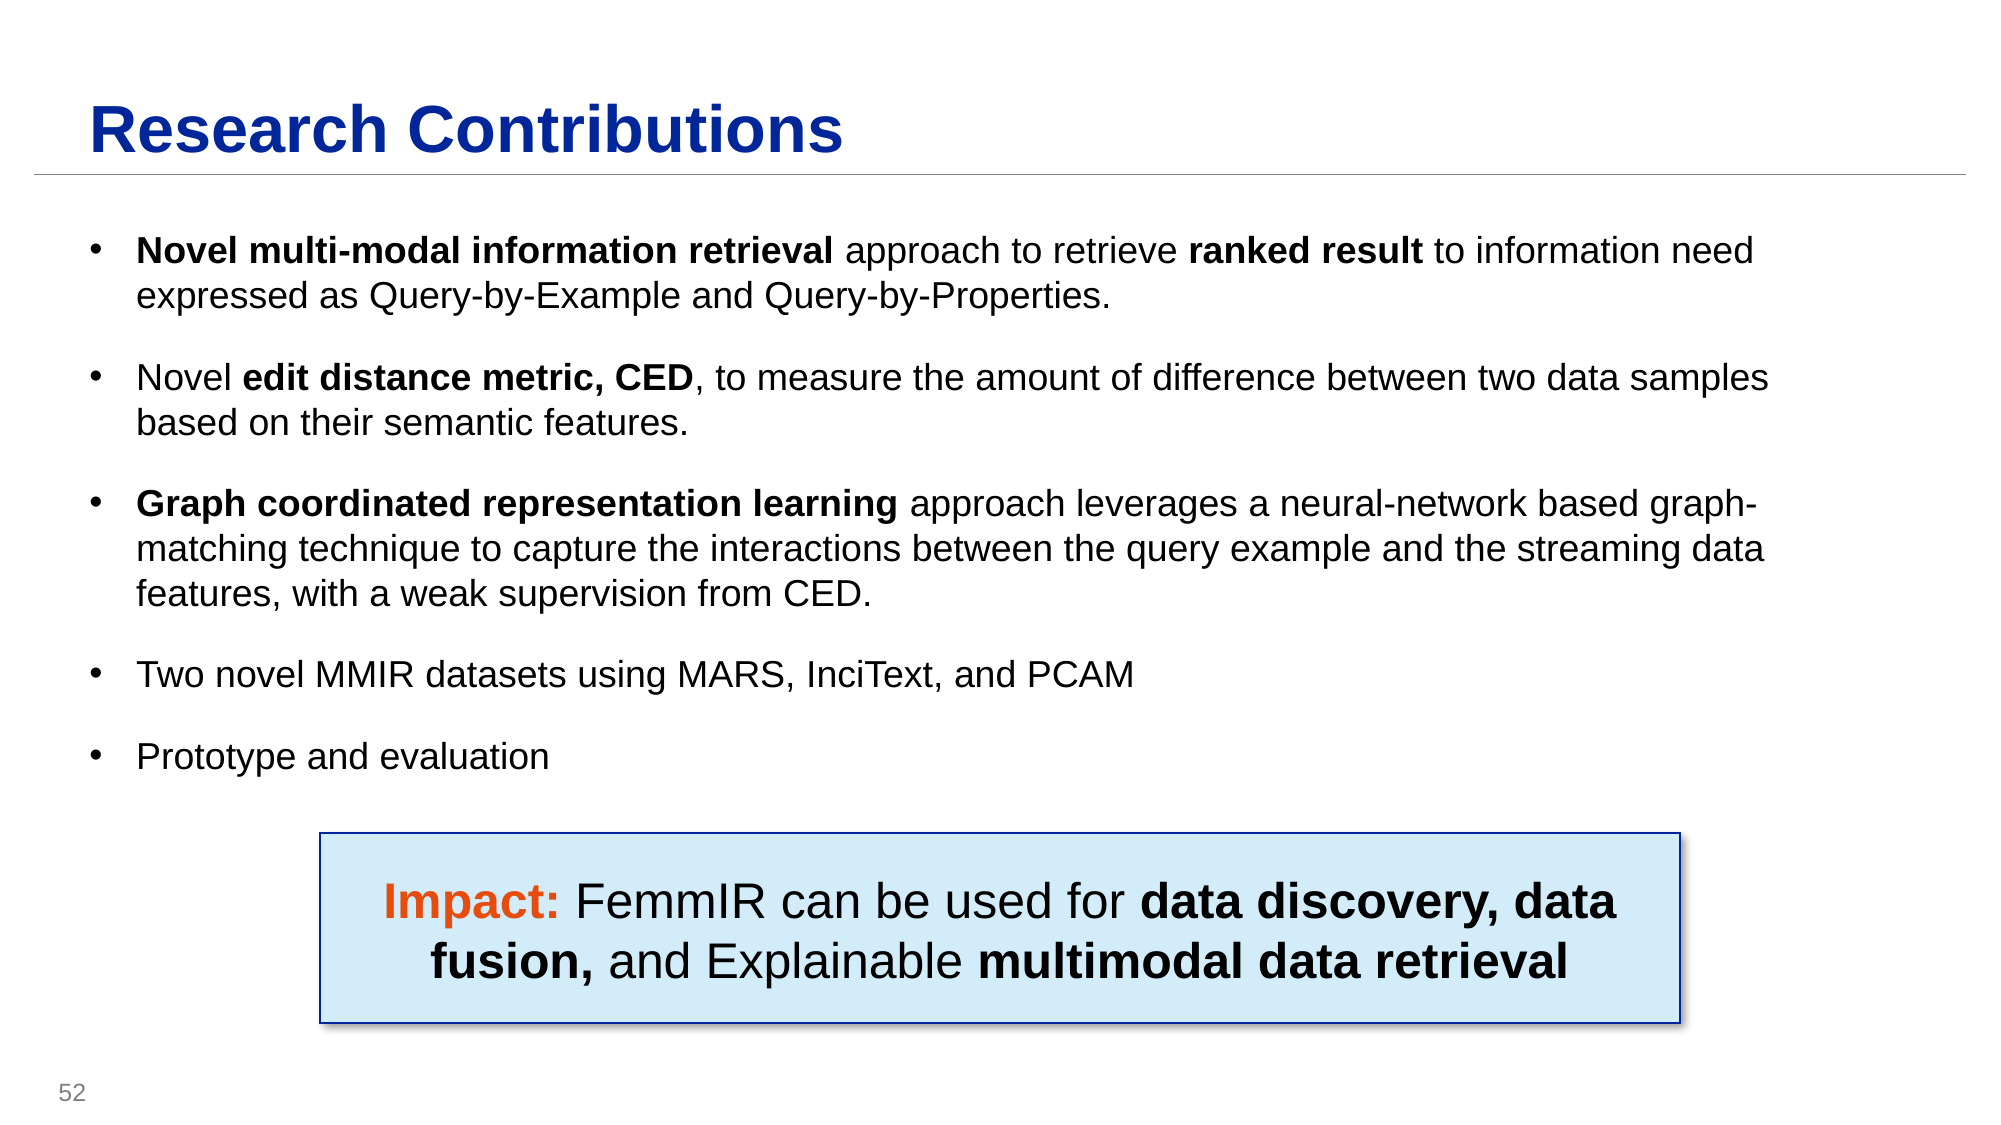

# Research Contributions
Novel multi-modal information retrieval approach to retrieve ranked result to information need expressed as Query-by-Example and Query-by-Properties.
Novel edit distance metric, CED, to measure the amount of difference between two data samples based on their semantic features.
Graph coordinated representation learning approach leverages a neural-network based graph-matching technique to capture the interactions between the query example and the streaming data features, with a weak supervision from CED.
Two novel MMIR datasets using MARS, InciText, and PCAM
Prototype and evaluation
Impact: FemmIR can be used for data discovery, data fusion, and Explainable multimodal data retrieval
52